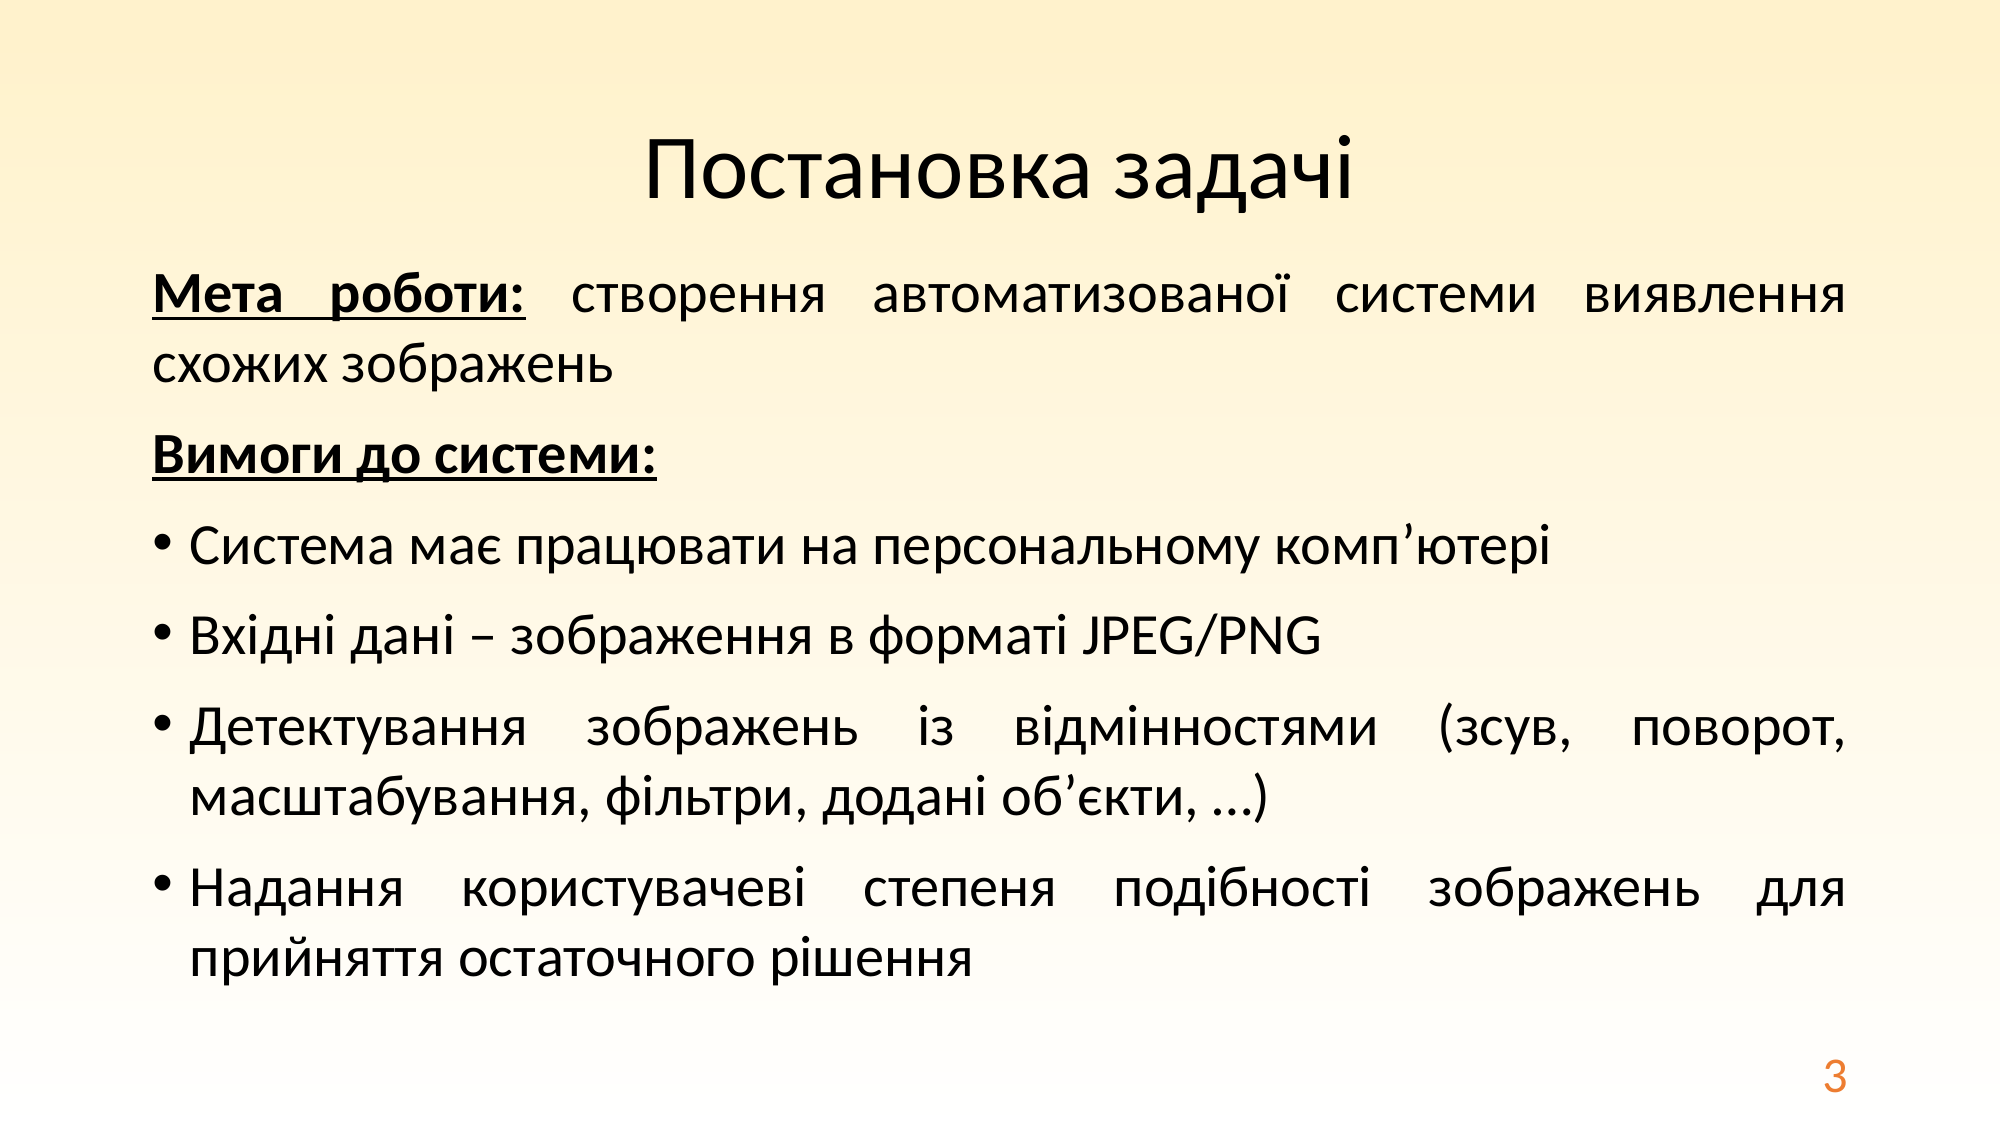

# Постановка задачі
Мета роботи: створення автоматизованої системи виявлення схожих зображень
Вимоги до системи:
Система має працювати на персональному комп’ютері
Вхідні дані – зображення в форматі JPEG/PNG
Детектування зображень із відмінностями (зсув, поворот, масштабування, фільтри, додані об’єкти, …)
Надання користувачеві степеня подібності зображень для прийняття остаточного рішення
3